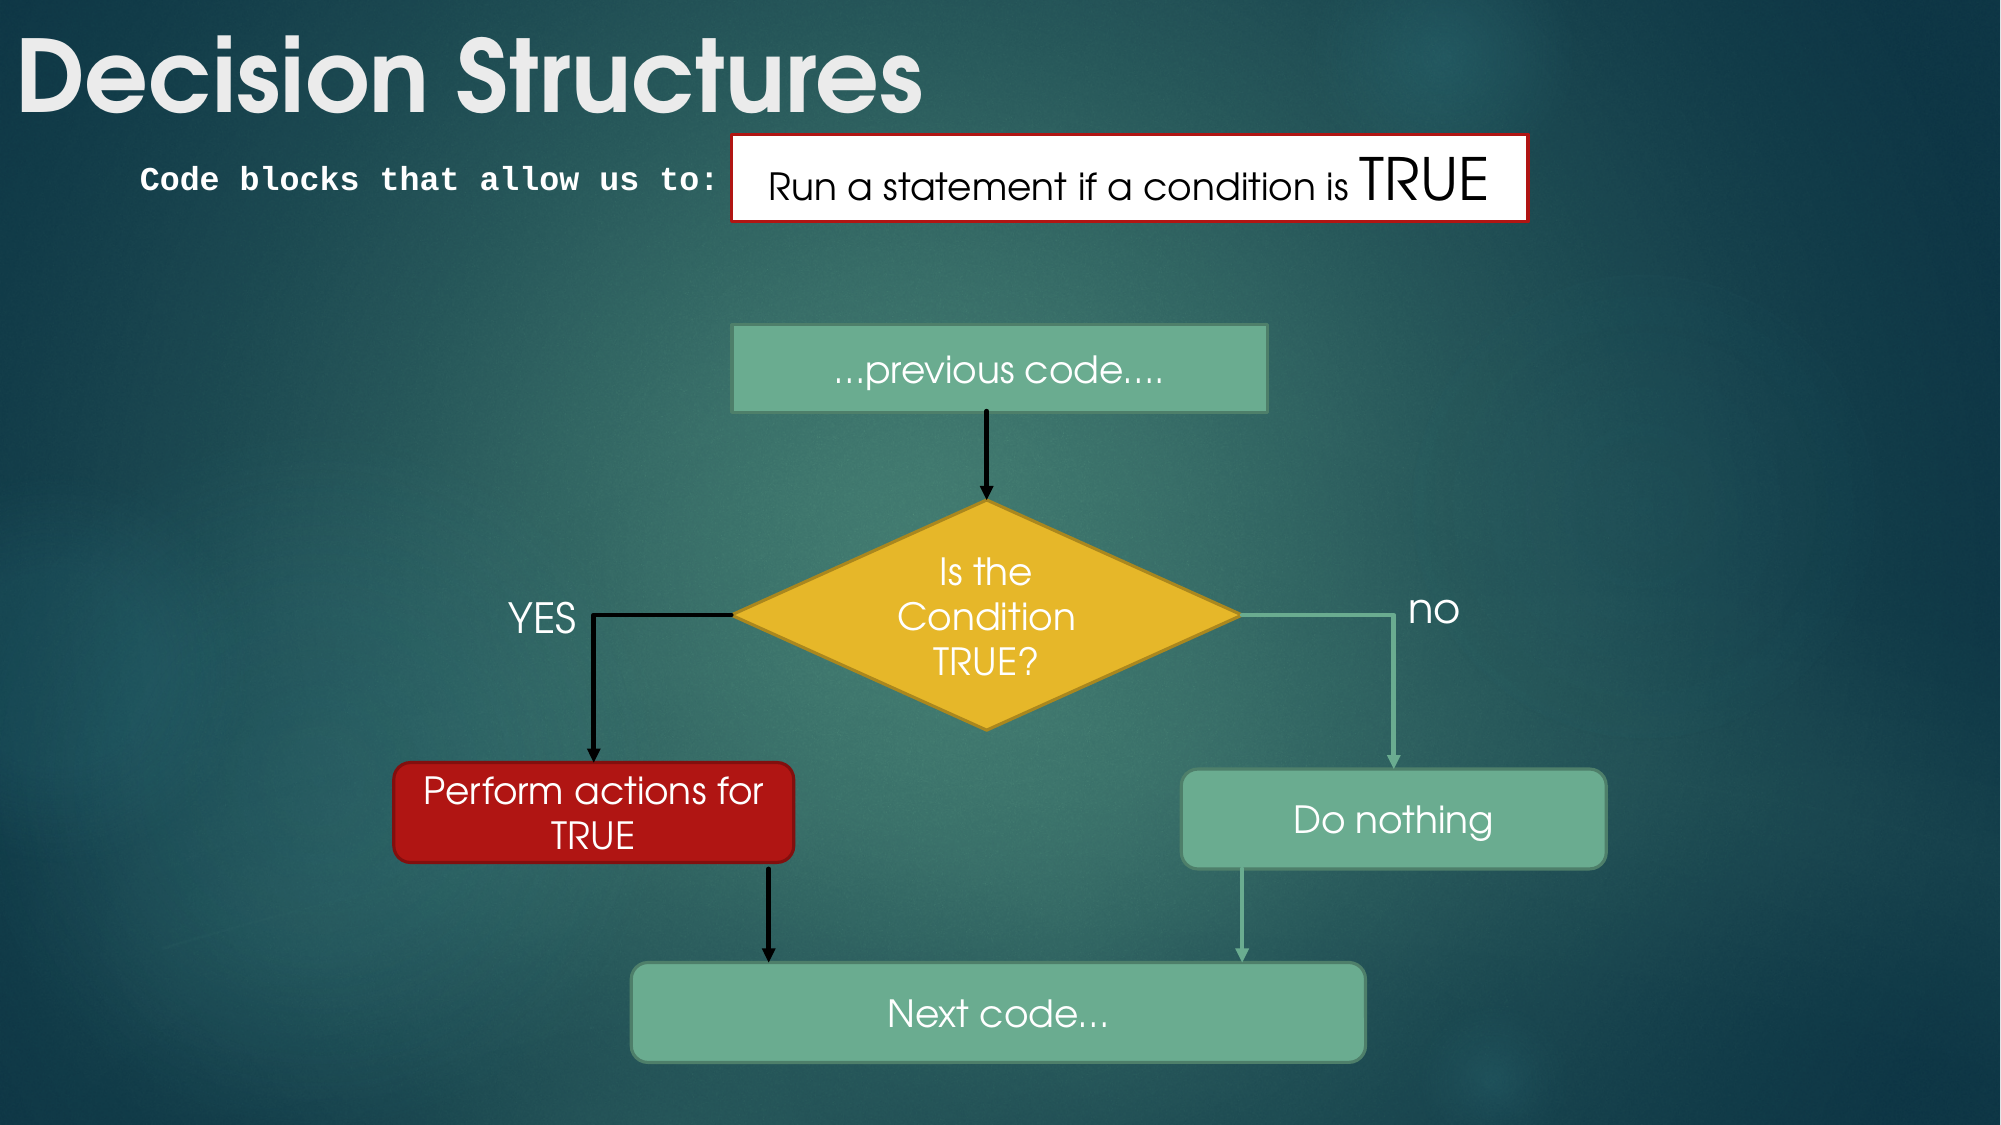

Decision Structures
Run a statement if a condition is TRUE
Code blocks that allow us to:

…previous code….
Is the Condition TRUE?
no
YES
Perform actions for TRUE
Do nothing
Next code…